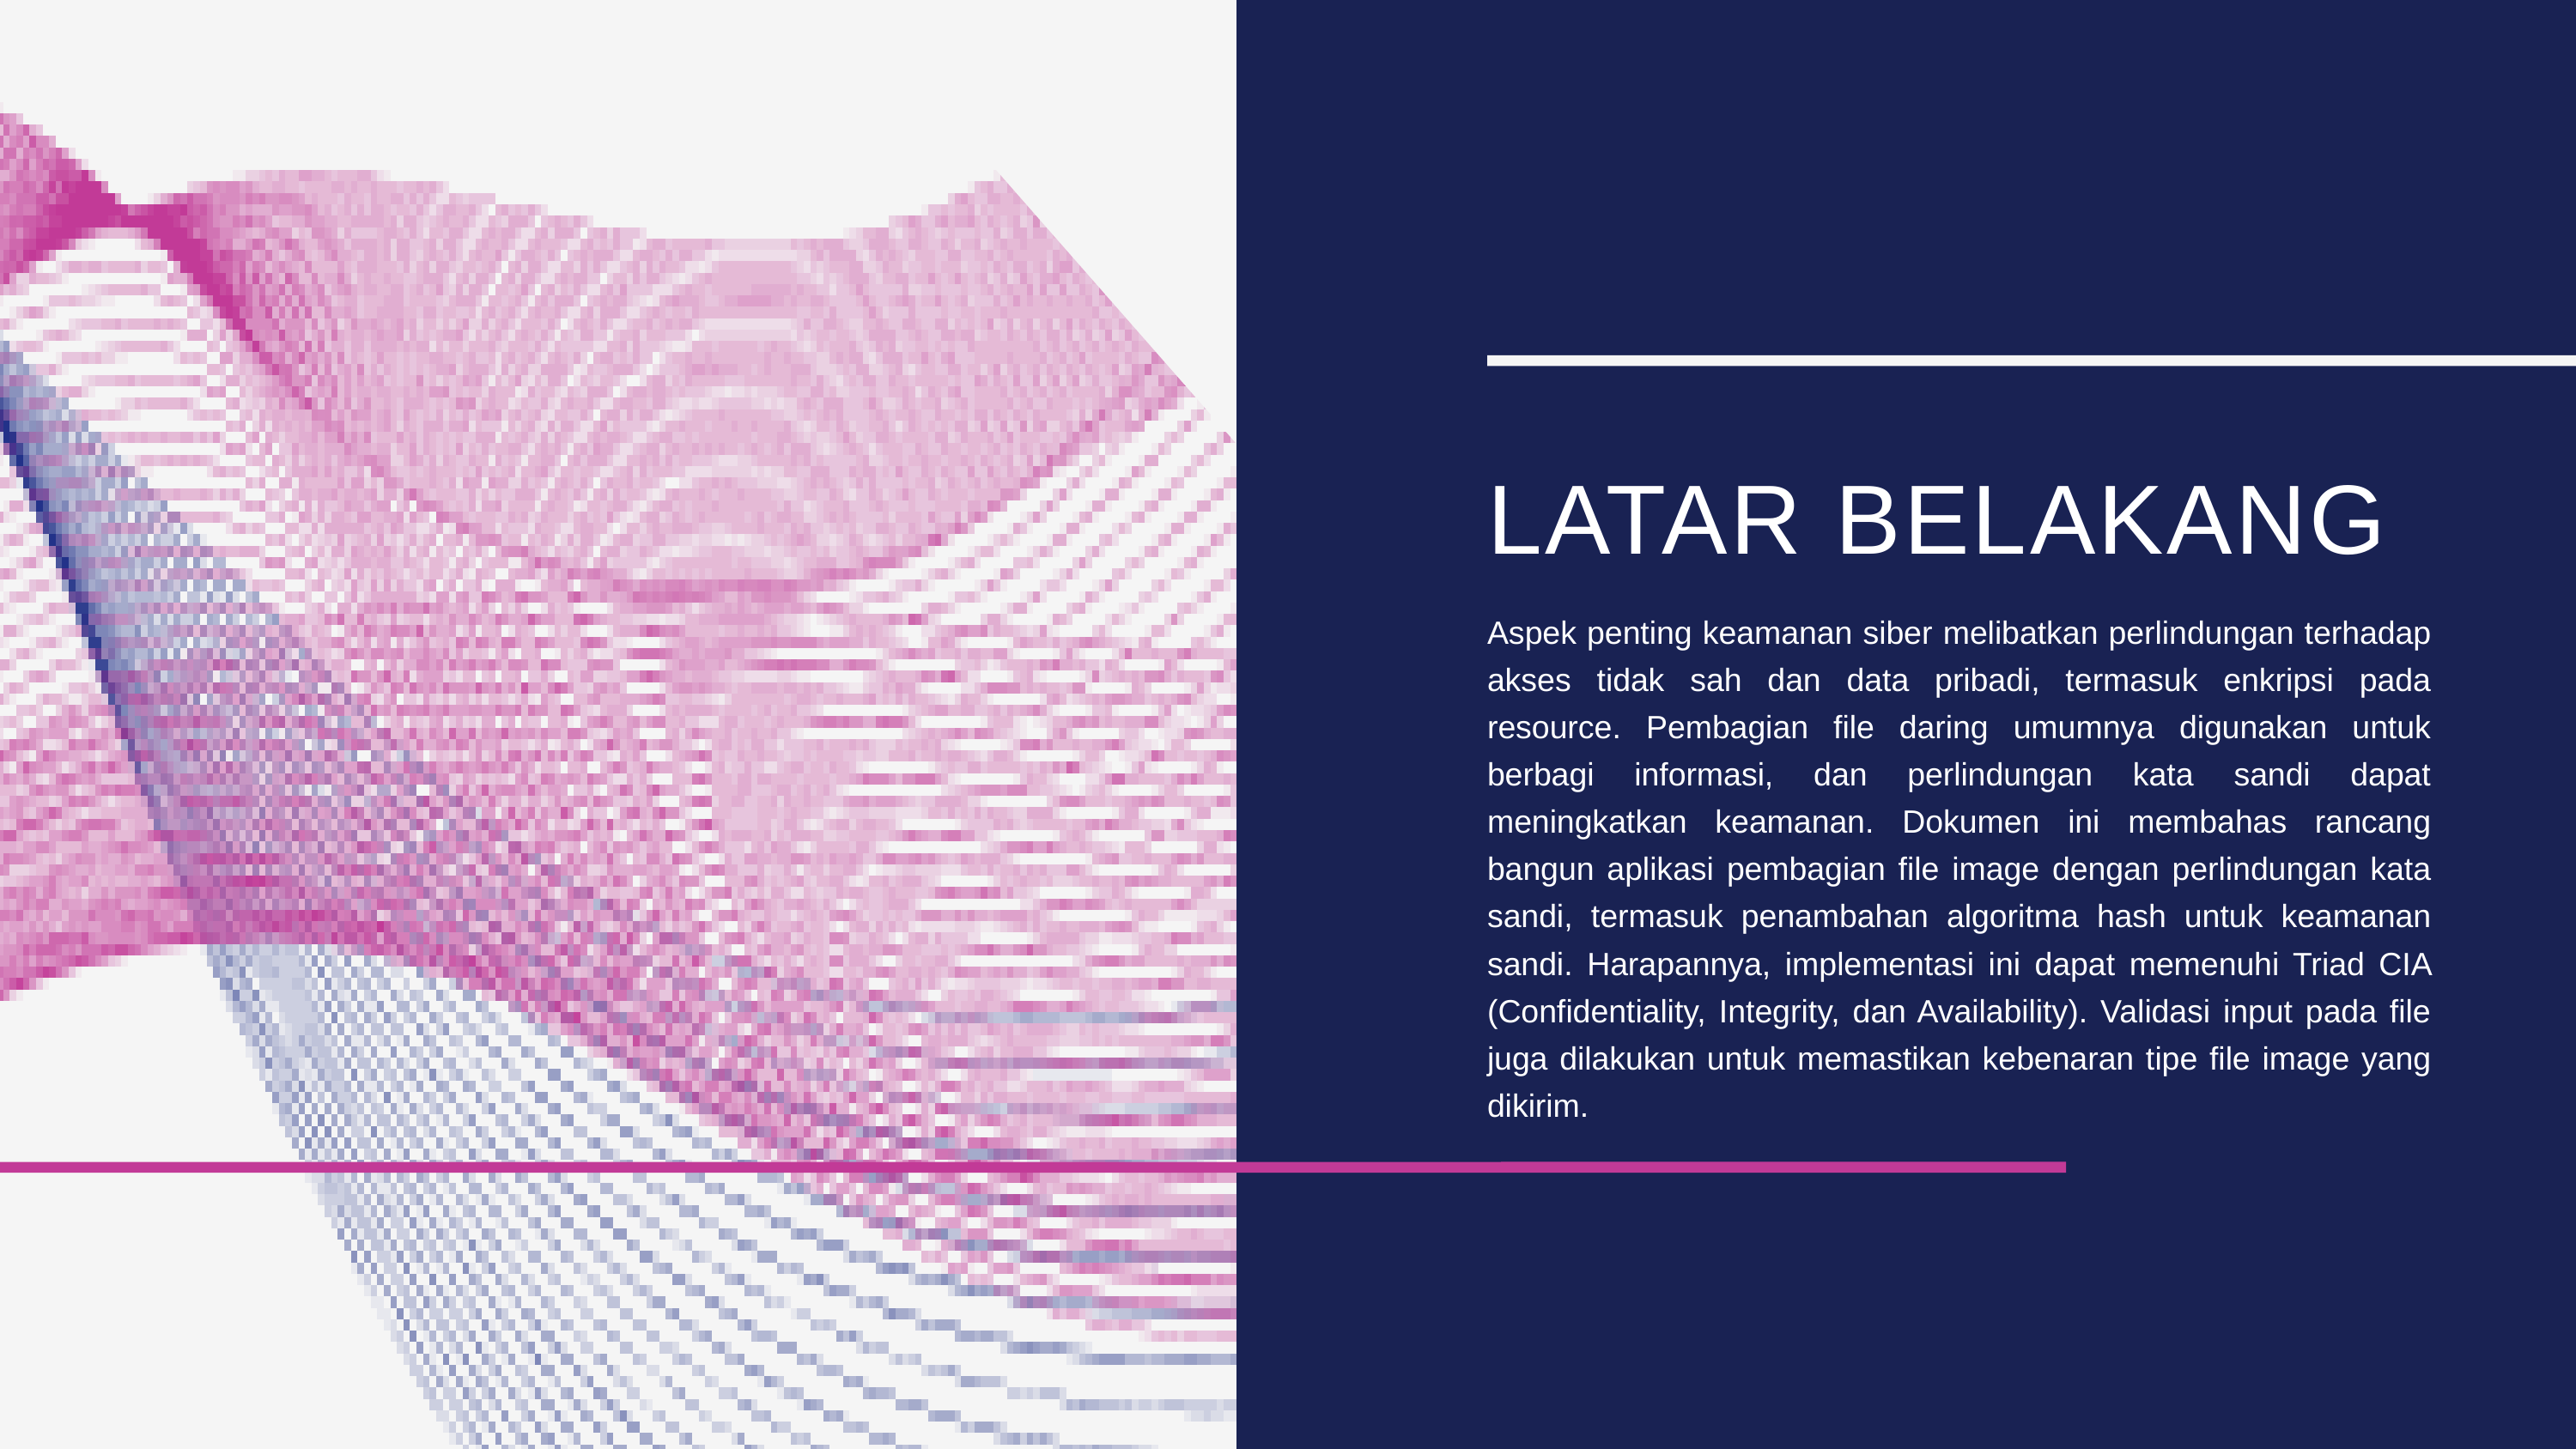

LATAR BELAKANG
Aspek penting keamanan siber melibatkan perlindungan terhadap akses tidak sah dan data pribadi, termasuk enkripsi pada resource. Pembagian file daring umumnya digunakan untuk berbagi informasi, dan perlindungan kata sandi dapat meningkatkan keamanan. Dokumen ini membahas rancang bangun aplikasi pembagian file image dengan perlindungan kata sandi, termasuk penambahan algoritma hash untuk keamanan sandi. Harapannya, implementasi ini dapat memenuhi Triad CIA (Confidentiality, Integrity, dan Availability). Validasi input pada file juga dilakukan untuk memastikan kebenaran tipe file image yang dikirim.